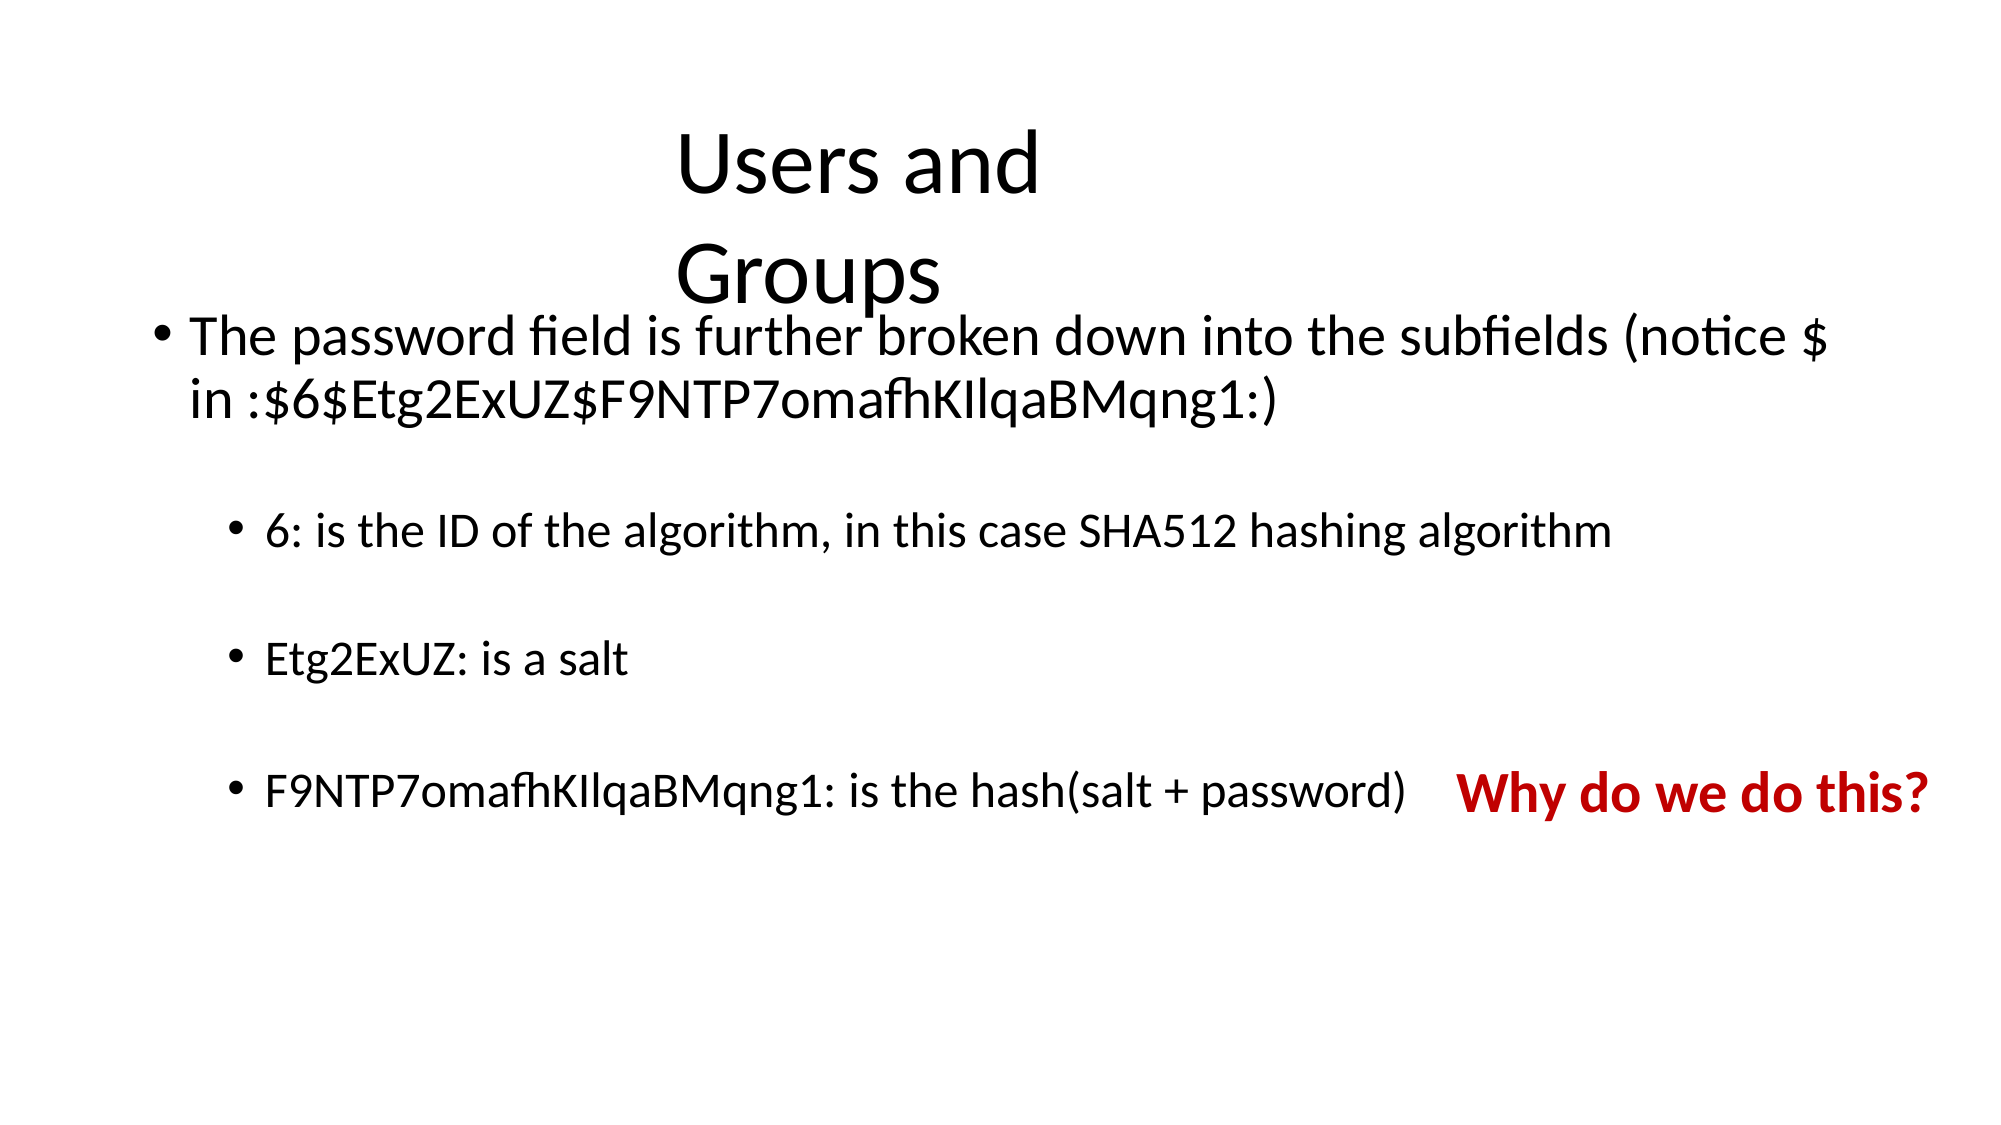

# Users and Groups
The password field is further broken down into the subfields (notice $ in :$6$Etg2ExUZ$F9NTP7omafhKIlqaBMqng1:)

6: is the ID of the algorithm, in this case SHA512 hashing algorithm

Etg2ExUZ: is a salt
Why do we do this?
F9NTP7omafhKIlqaBMqng1: is the hash(salt + password)